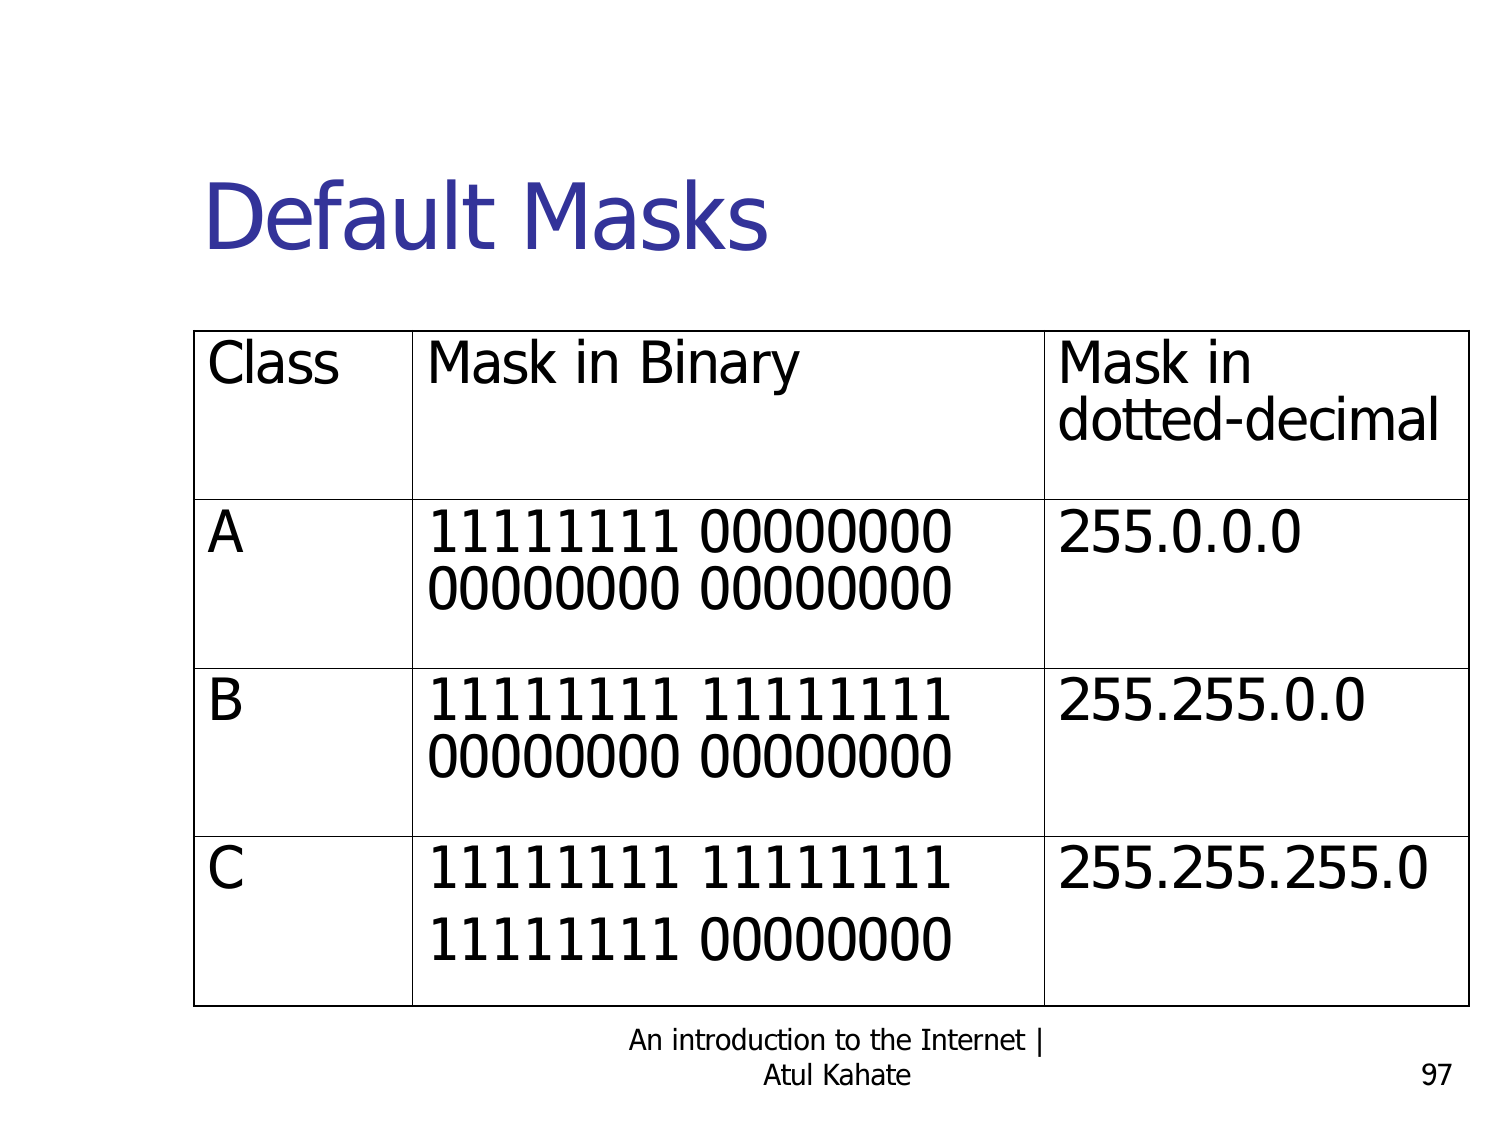

Default Masks
| Class | Mask in Binary | Mask in dotted-decimal |
| --- | --- | --- |
| A | 11111111 00000000 00000000 00000000 | 255.0.0.0 |
| B | 11111111 11111111 00000000 00000000 | 255.255.0.0 |
| C | 11111111 11111111 11111111 00000000 | 255.255.255.0 |
An introduction to the Internet | Atul Kahate
97